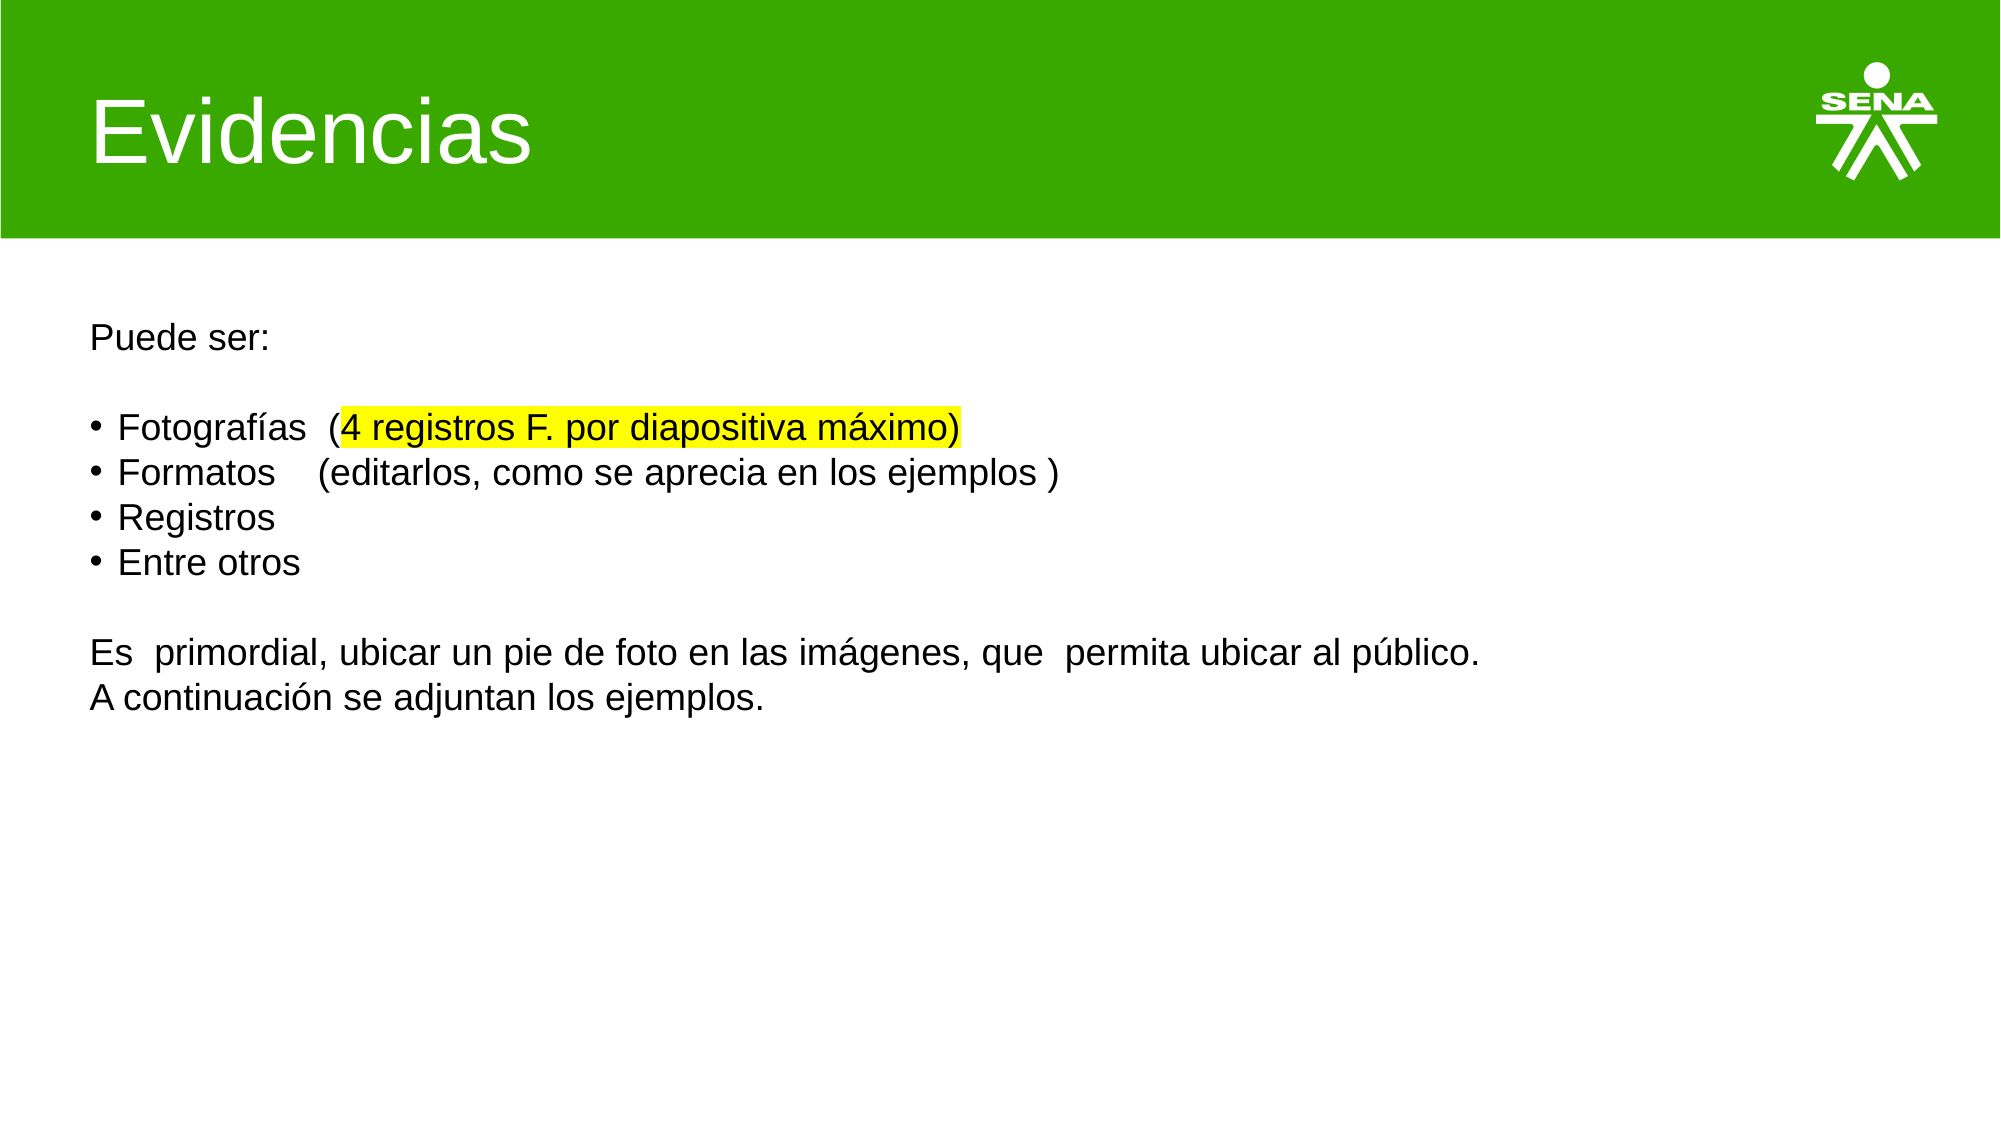

# Evidencias
Puede ser:

Fotografías  (4 registros F. por diapositiva máximo)
Formatos    (editarlos, como se aprecia en los ejemplos )
Registros
Entre otros

Es  primordial, ubicar un pie de foto en las imágenes, que  permita ubicar al público.
A continuación se adjuntan los ejemplos.